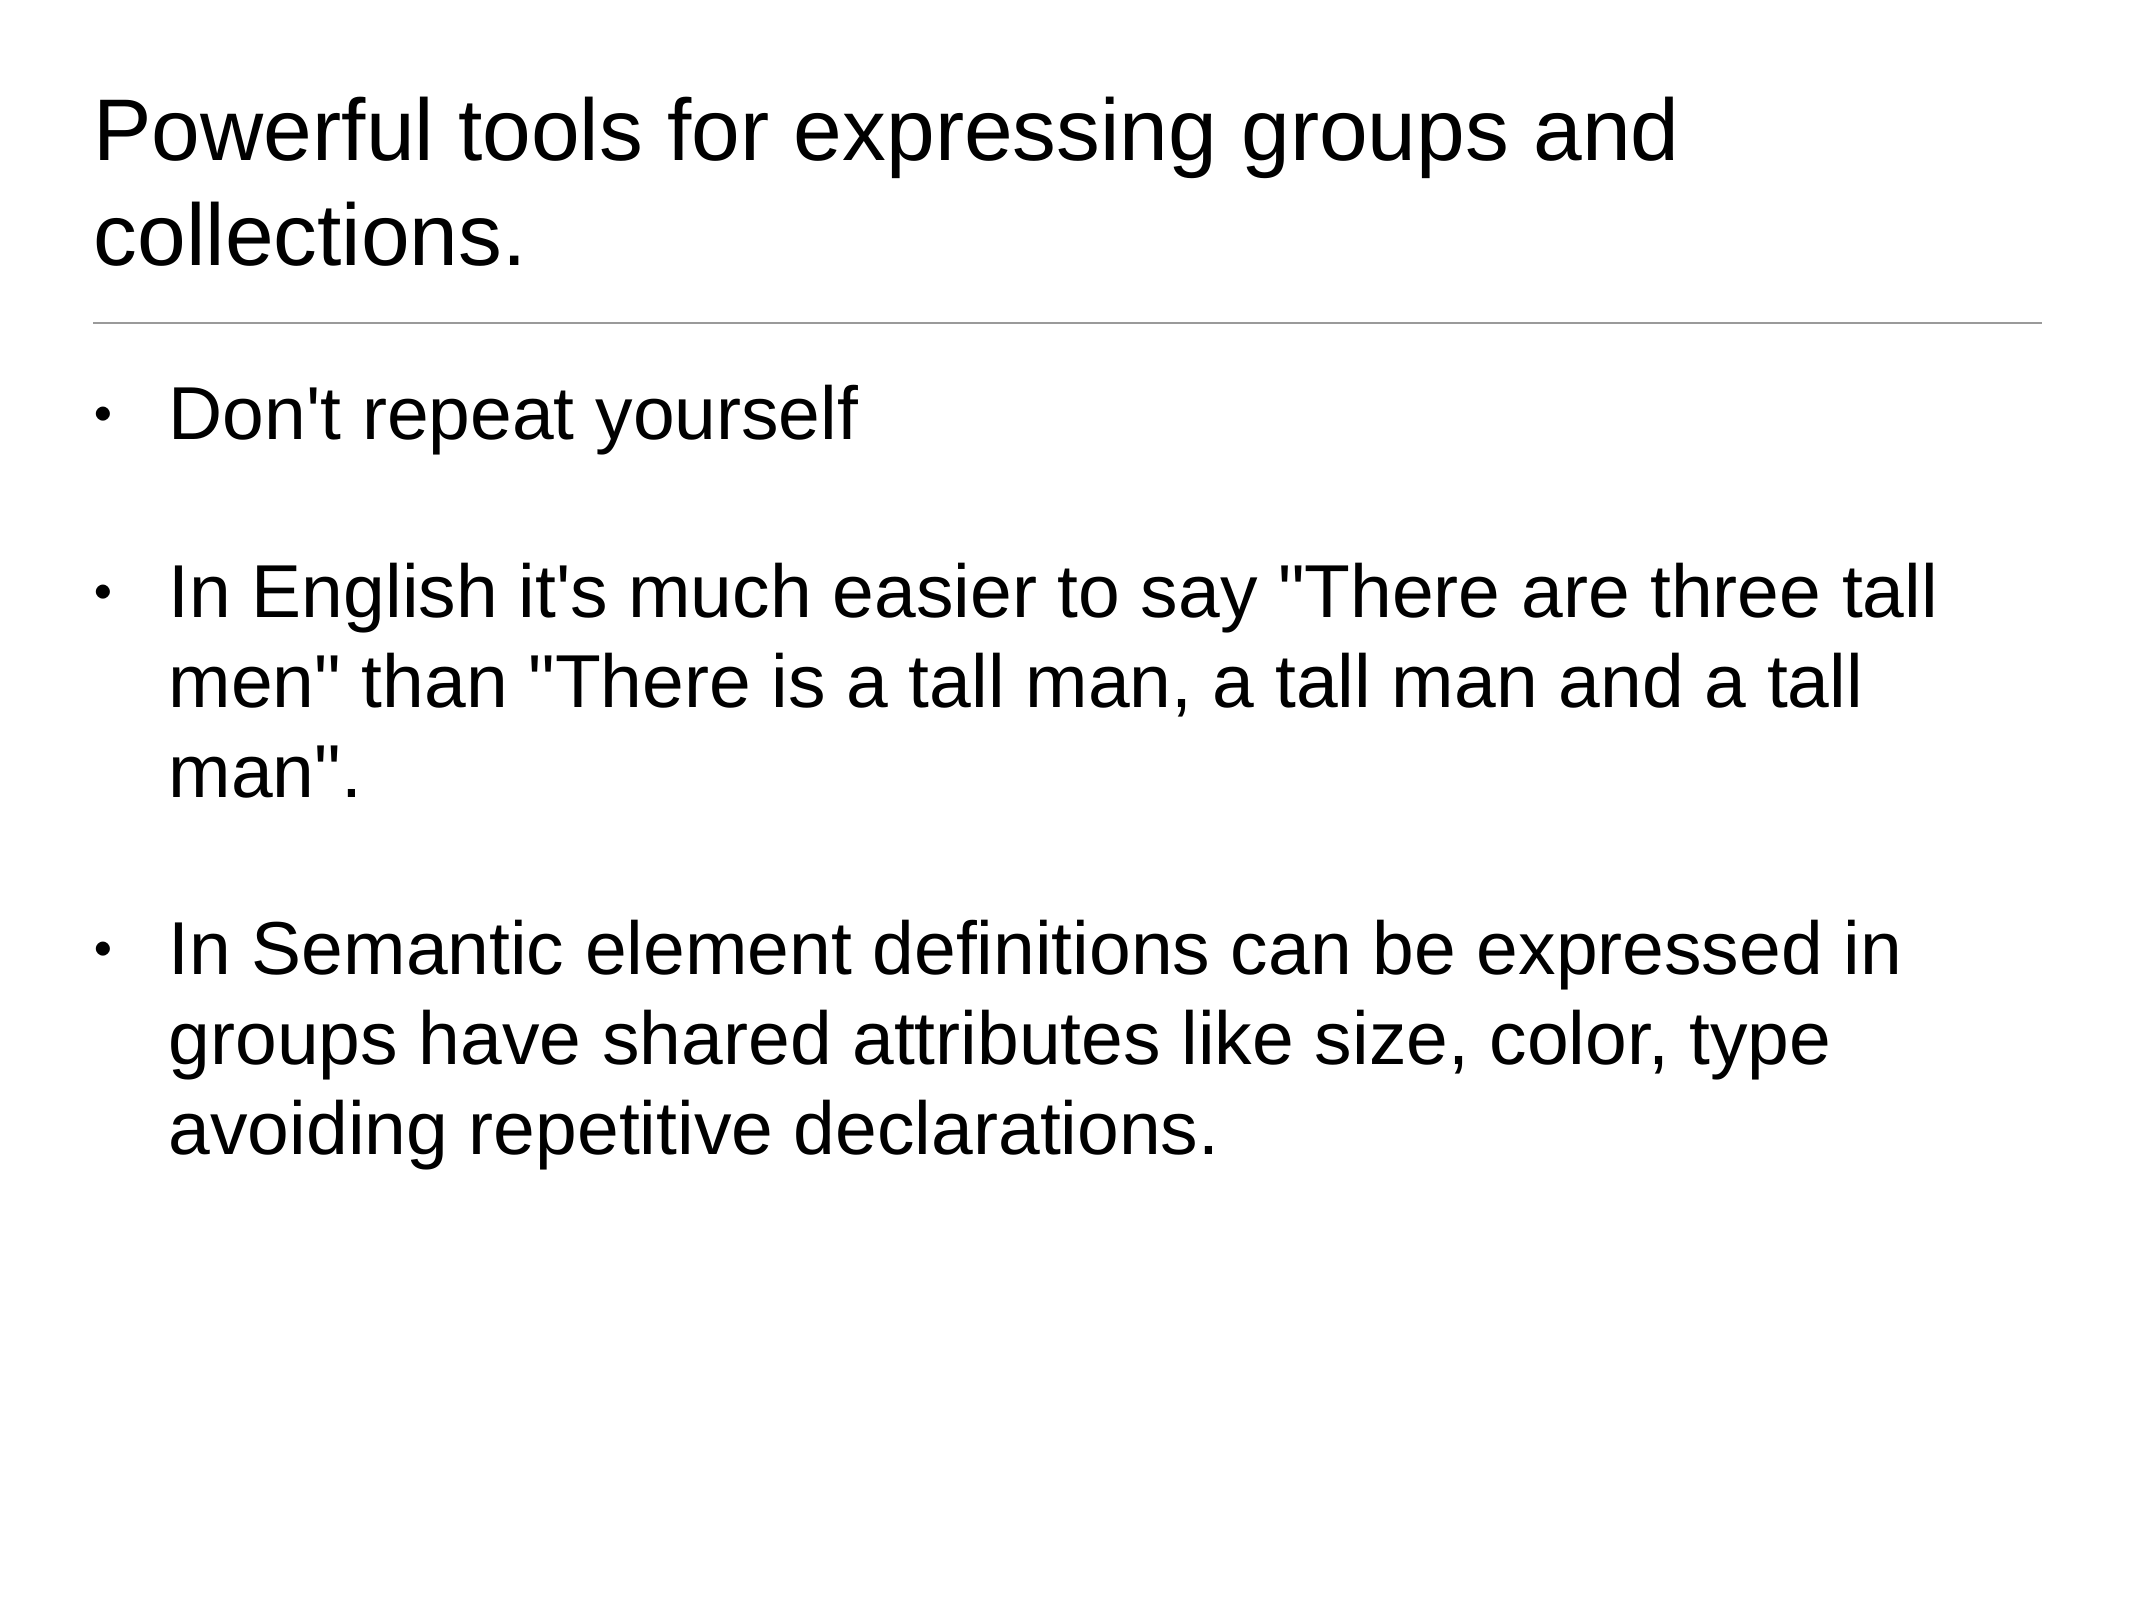

# Powerful tools for expressing groups and collections.
Don't repeat yourself
In English it's much easier to say "There are three tall men" than "There is a tall man, a tall man and a tall man".
In Semantic element definitions can be expressed in groups have shared attributes like size, color, type avoiding repetitive declarations.